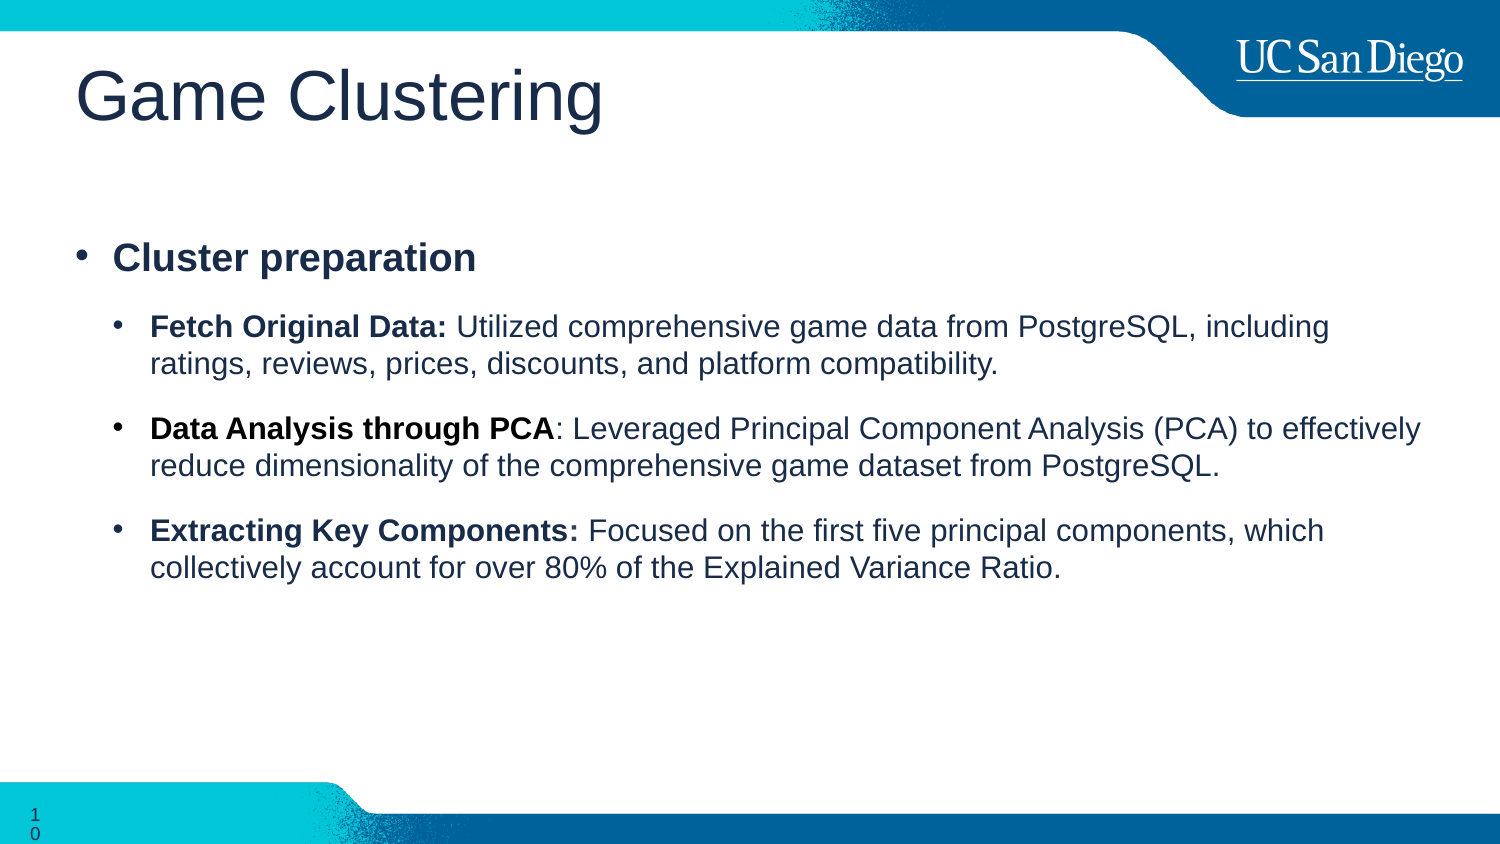

# Game Clustering
Cluster preparation
Fetch Original Data: Utilized comprehensive game data from PostgreSQL, including ratings, reviews, prices, discounts, and platform compatibility.
Data Analysis through PCA: Leveraged Principal Component Analysis (PCA) to effectively reduce dimensionality of the comprehensive game dataset from PostgreSQL.
Extracting Key Components: Focused on the first five principal components, which collectively account for over 80% of the Explained Variance Ratio.
10